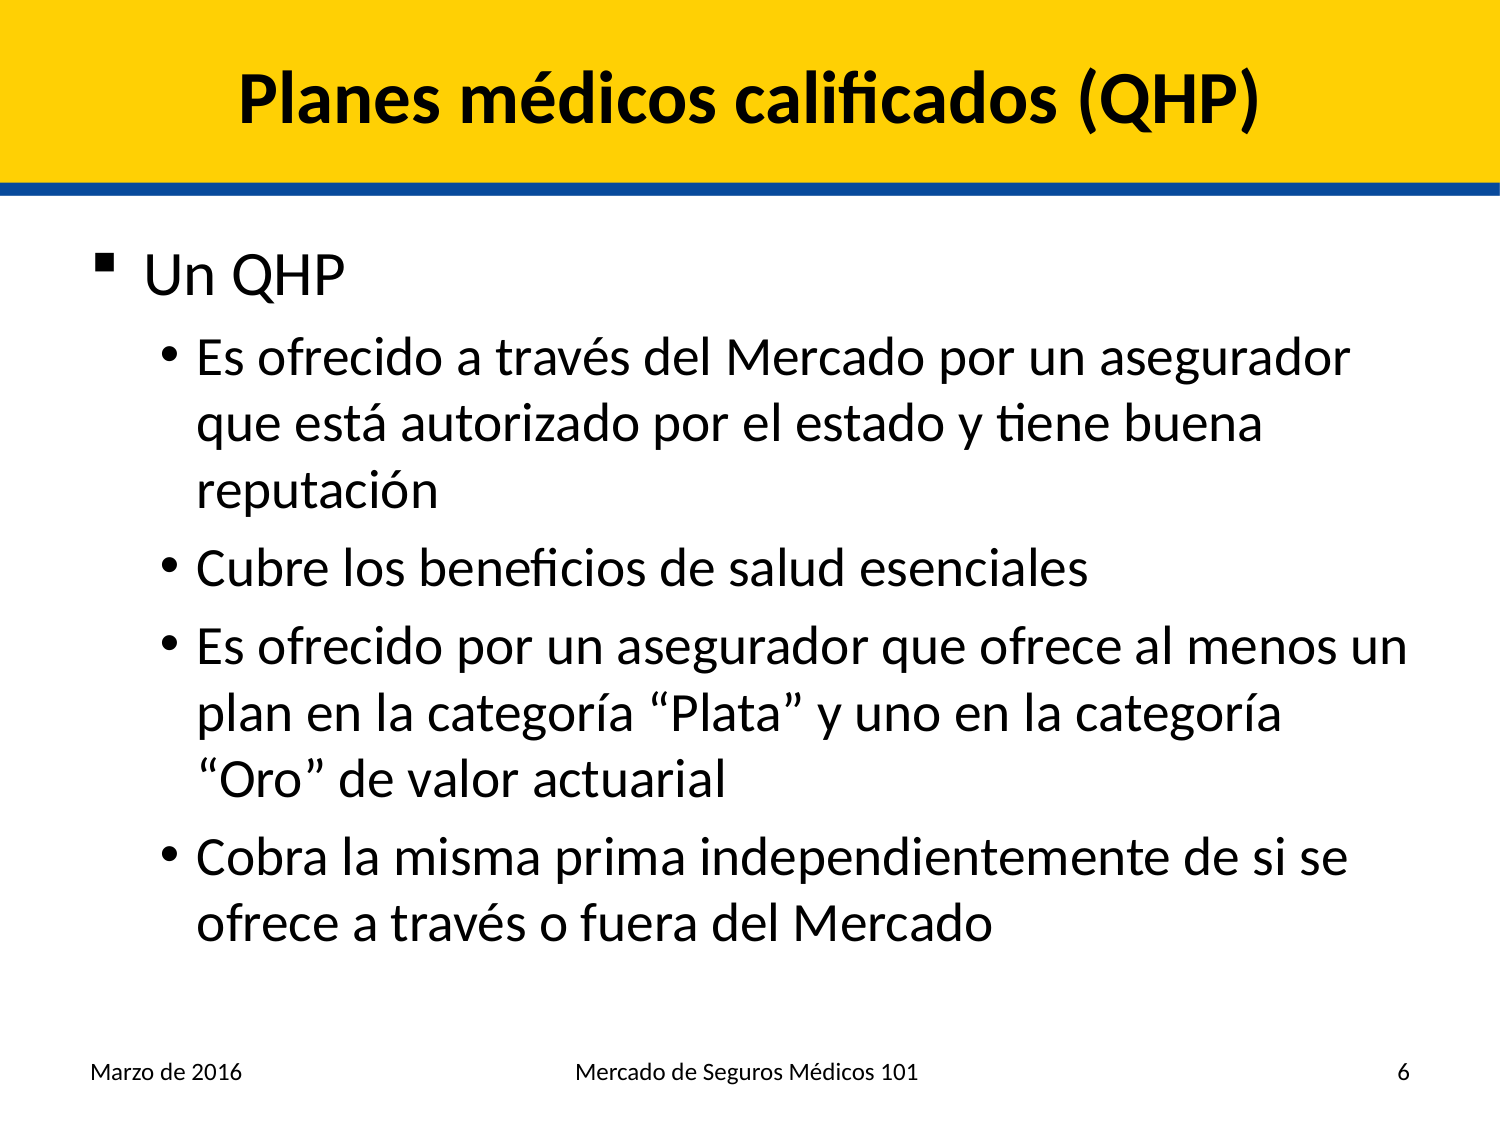

# Planes médicos calificados (QHP)
Un QHP
Es ofrecido a través del Mercado por un asegurador que está autorizado por el estado y tiene buena reputación
Cubre los beneficios de salud esenciales
Es ofrecido por un asegurador que ofrece al menos un plan en la categoría “Plata” y uno en la categoría “Oro” de valor actuarial
Cobra la misma prima independientemente de si se ofrece a través o fuera del Mercado
Marzo de 2016
Mercado de Seguros Médicos 101
6